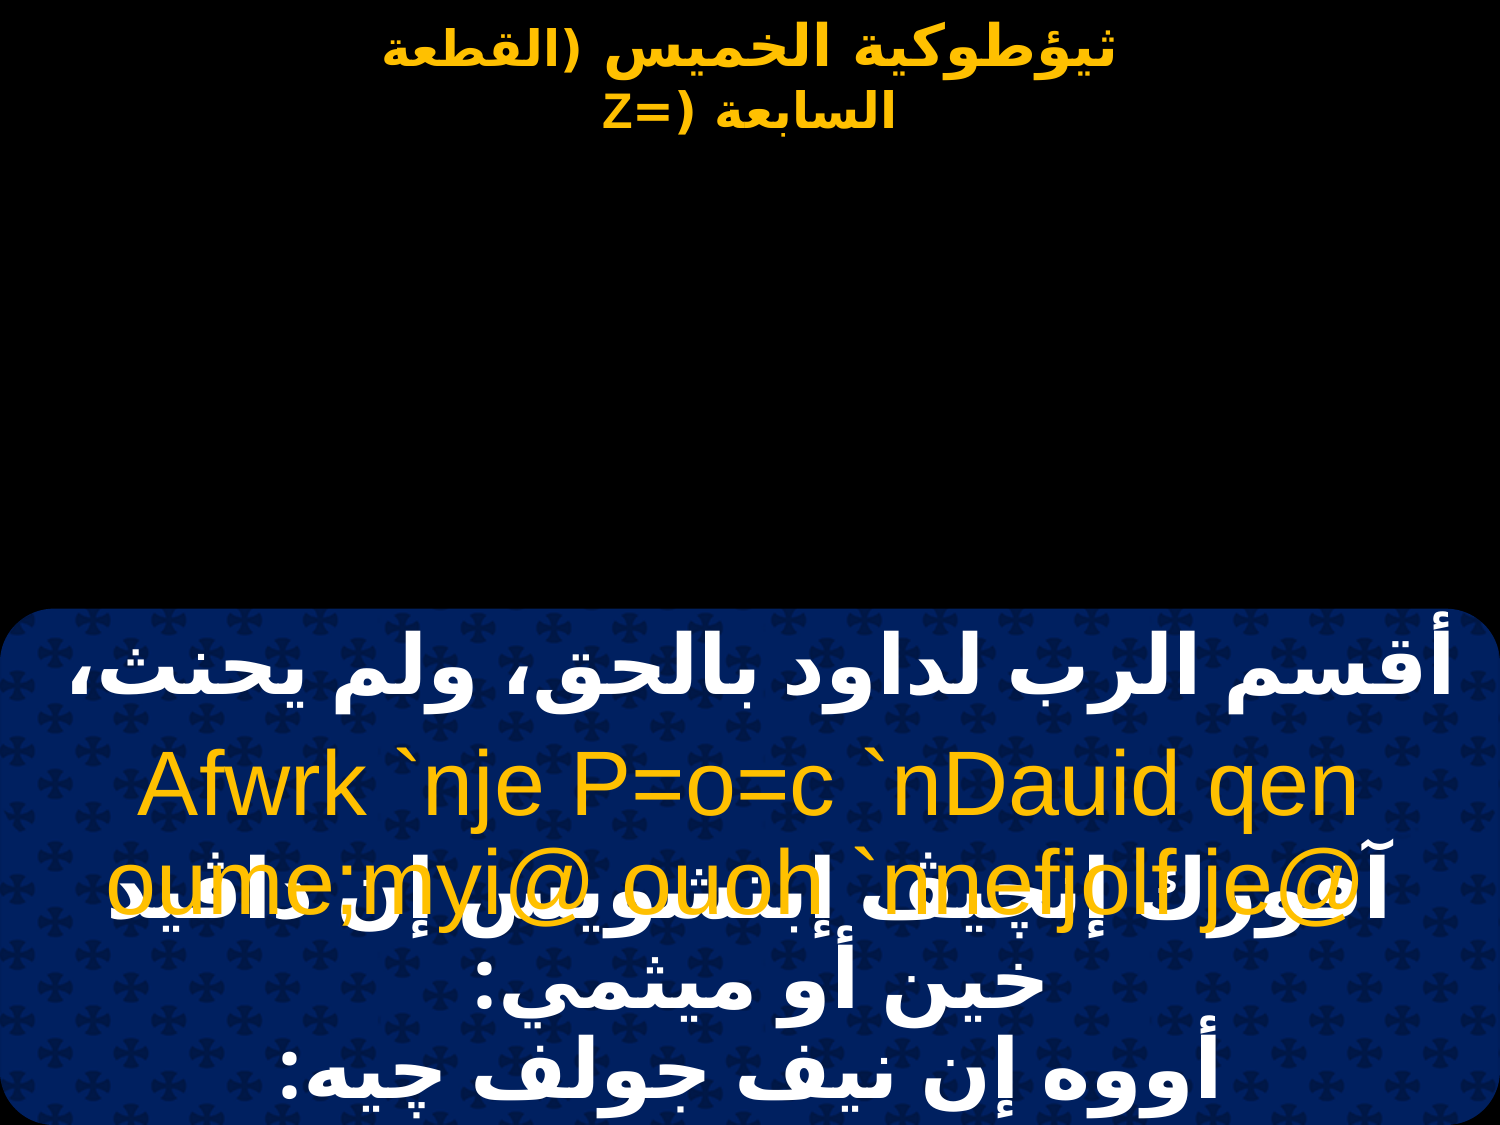

#
أقسم الرب لداود بالحق، ولم يحنث،
Afwrk `nje P=o=c `nDauid qen oume;myi@ ouoh `nnefjolf je@
آفورك إنچيڤ إبتشويس إن داڤيد خين أو ميثمي:
أووه إن نيف جولف چيه: